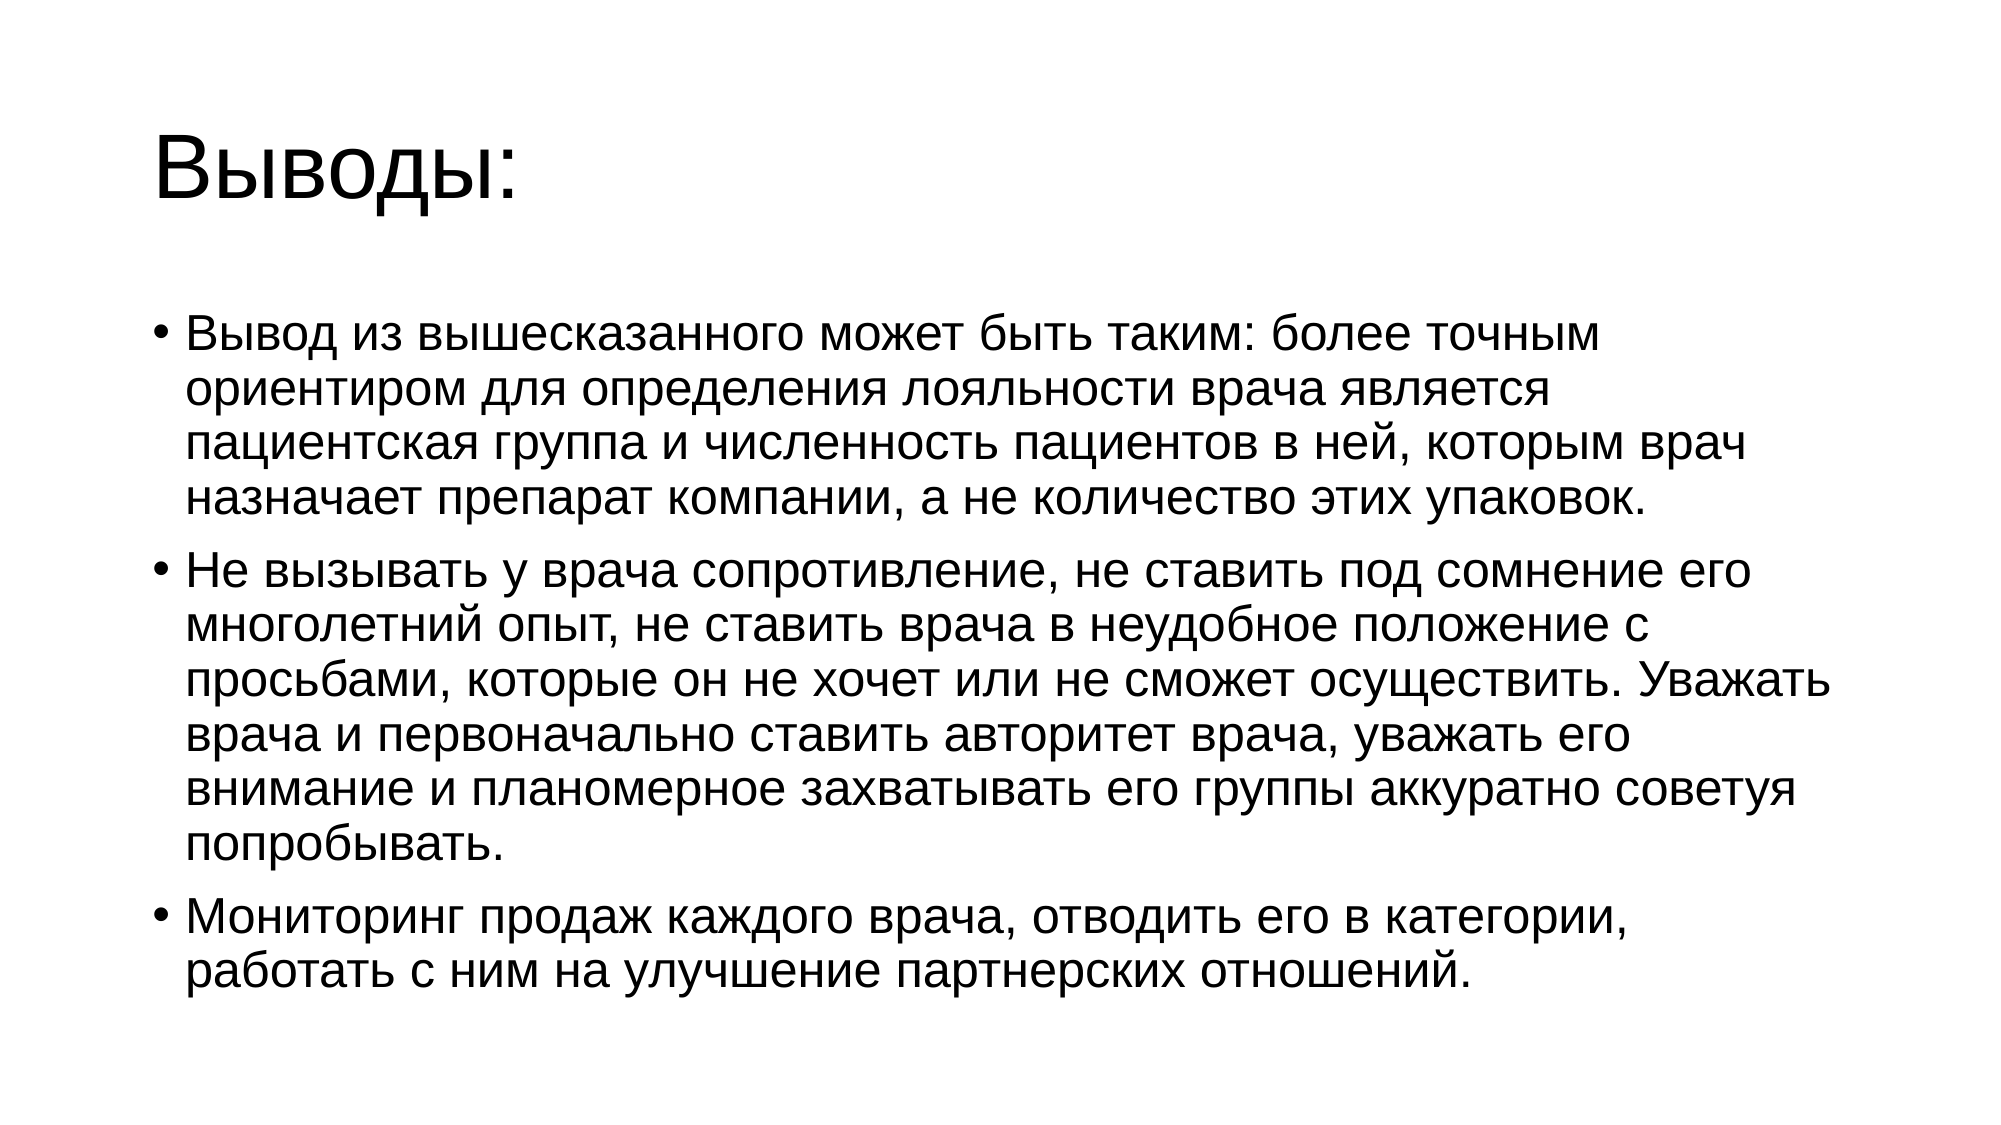

# Выводы:
Вывод из вышесказанного может быть таким: более точным ориентиром для определения лояльности врача является пациентская группа и численность пациентов в ней, которым врач назначает препарат компании, а не количество этих упаковок.
Не вызывать у врача сопротивление, не ставить под сомнение его многолетний опыт, не ставить врача в неудобное положение с просьбами, которые он не хочет или не сможет осуществить. Уважать врача и первоначально ставить авторитет врача, уважать его внимание и планомерное захватывать его группы аккуратно советуя попробывать.
Мониторинг продаж каждого врача, отводить его в категории, работать с ним на улучшение партнерских отношений.